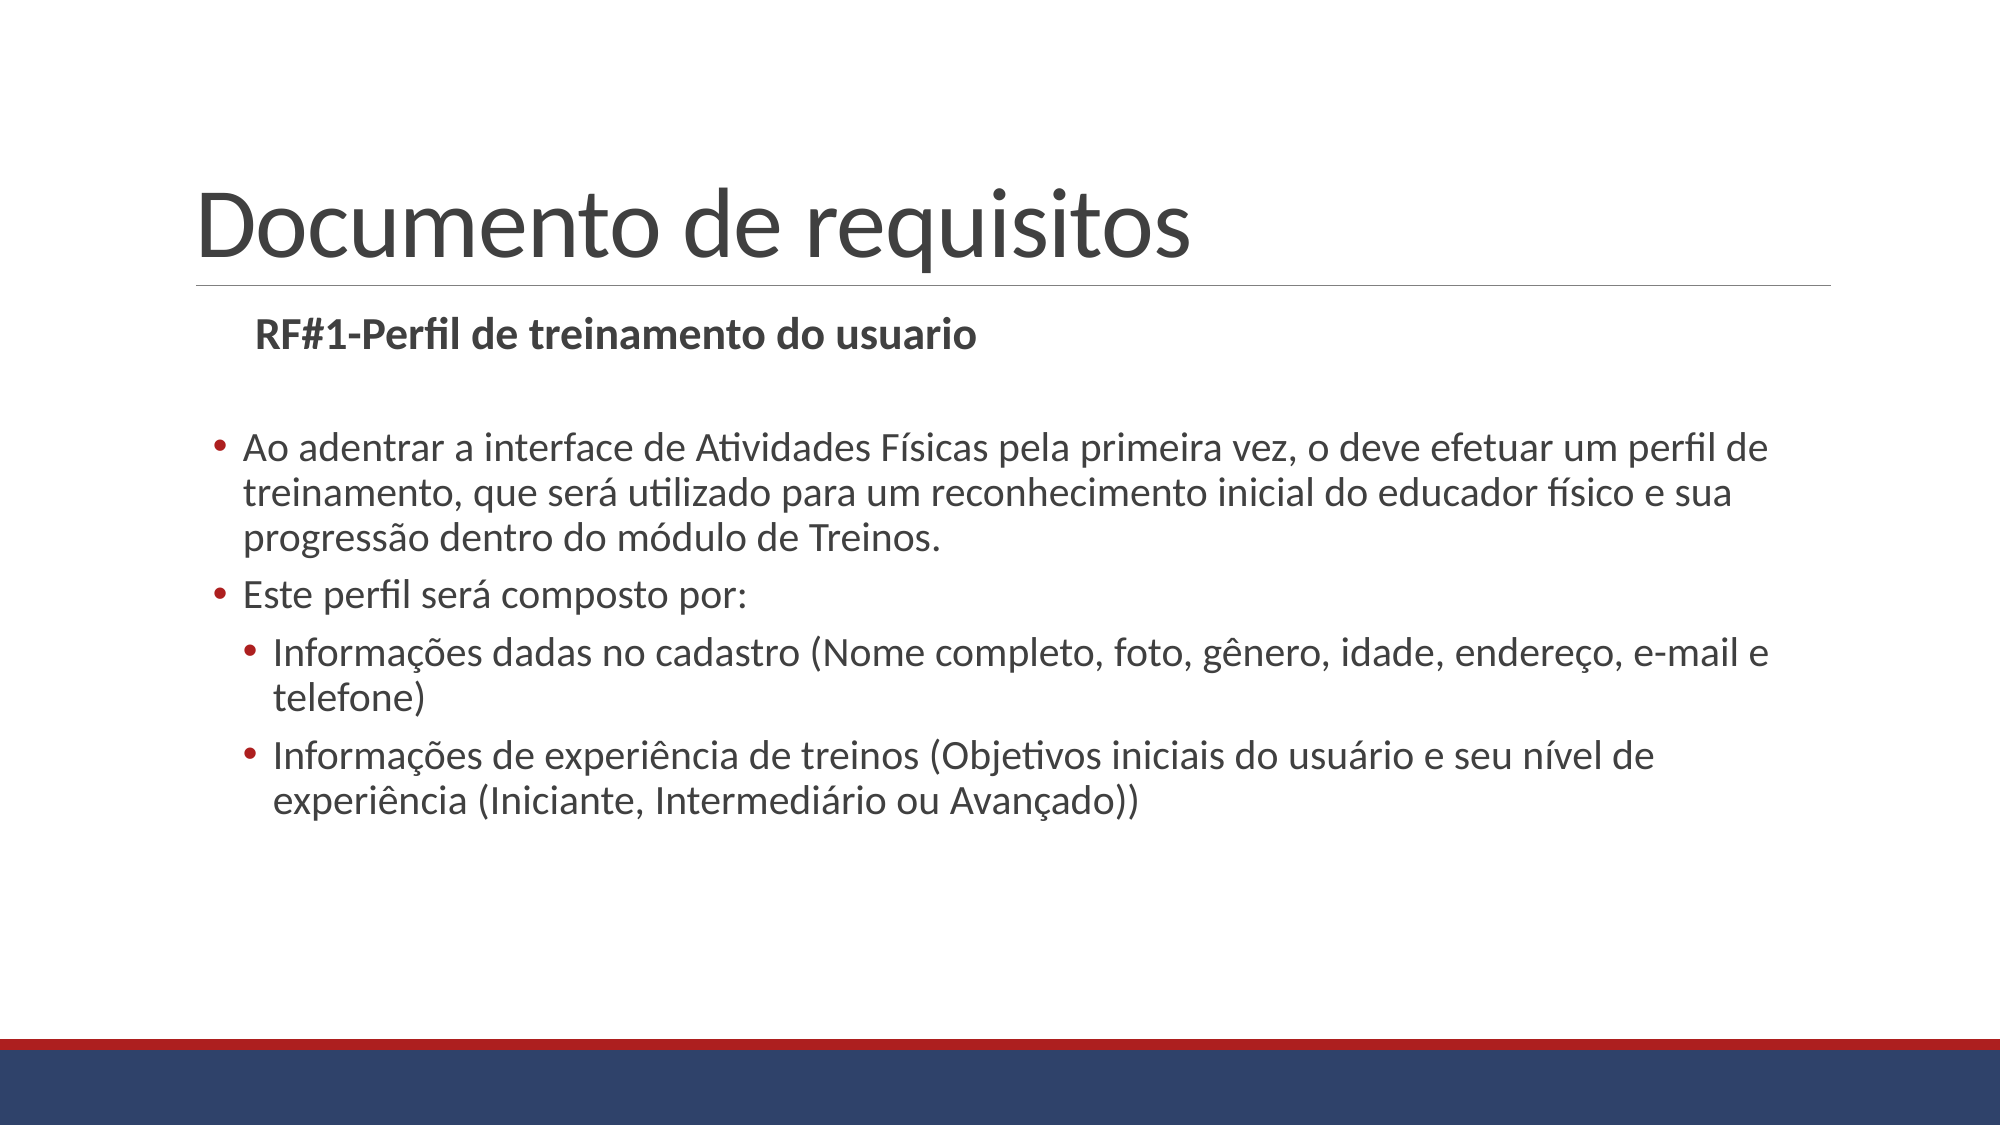

# Documento de requisitos
RF#1-Perfil de treinamento do usuario

Ao adentrar a interface de Atividades Físicas pela primeira vez, o deve efetuar um perfil de treinamento, que será utilizado para um reconhecimento inicial do educador físico e sua progressão dentro do módulo de Treinos.
Este perfil será composto por:
Informações dadas no cadastro (Nome completo, foto, gênero, idade, endereço, e-mail e telefone)
Informações de experiência de treinos (Objetivos iniciais do usuário e seu nível de experiência (Iniciante, Intermediário ou Avançado))